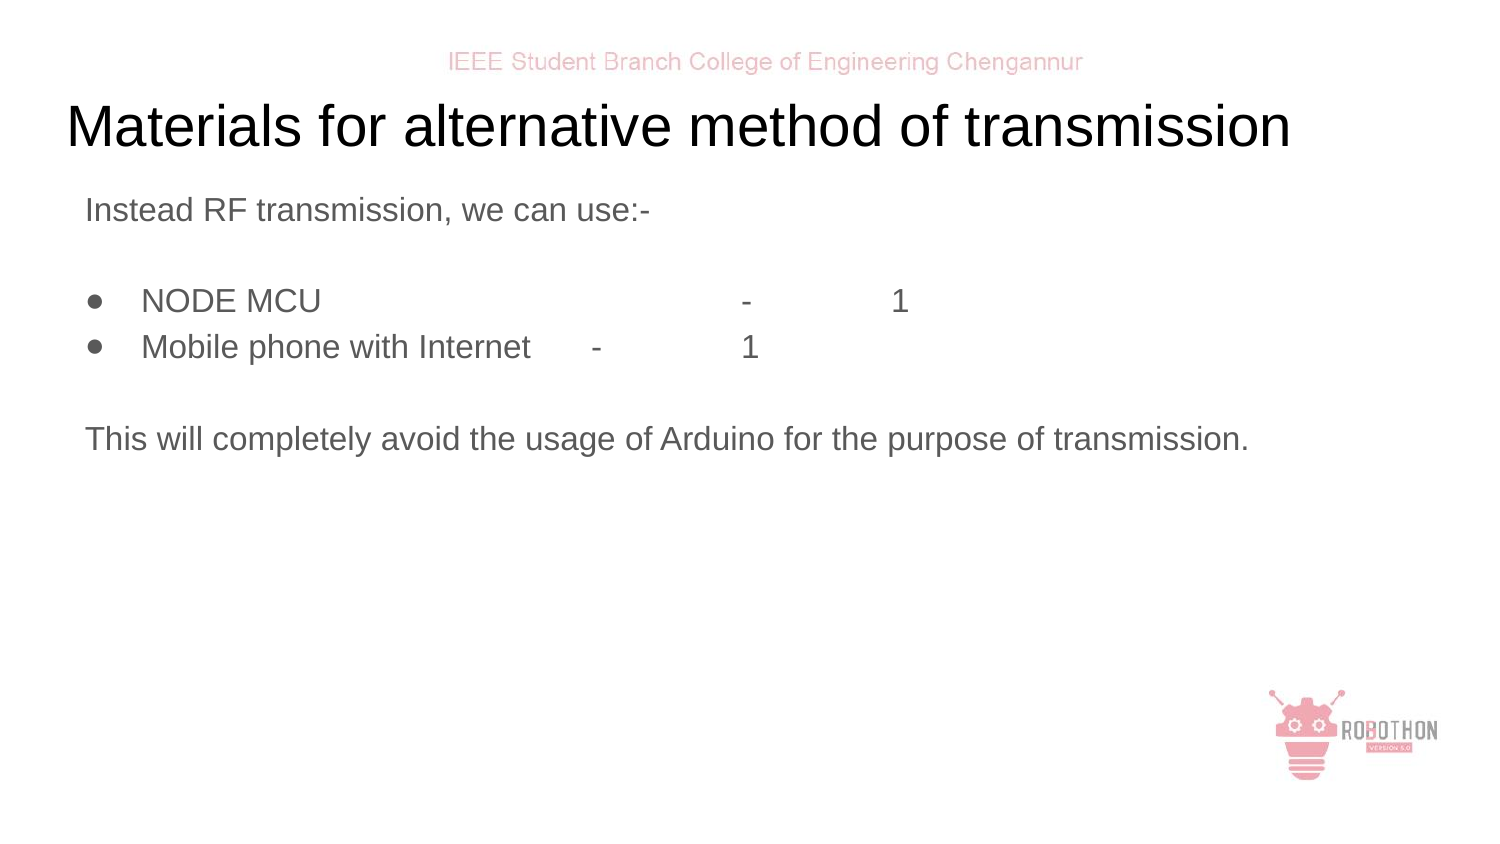

# Materials for alternative method of transmission
Instead RF transmission, we can use:-

NODE MCU			-	1
Mobile phone with Internet	-	1

This will completely avoid the usage of Arduino for the purpose of transmission.